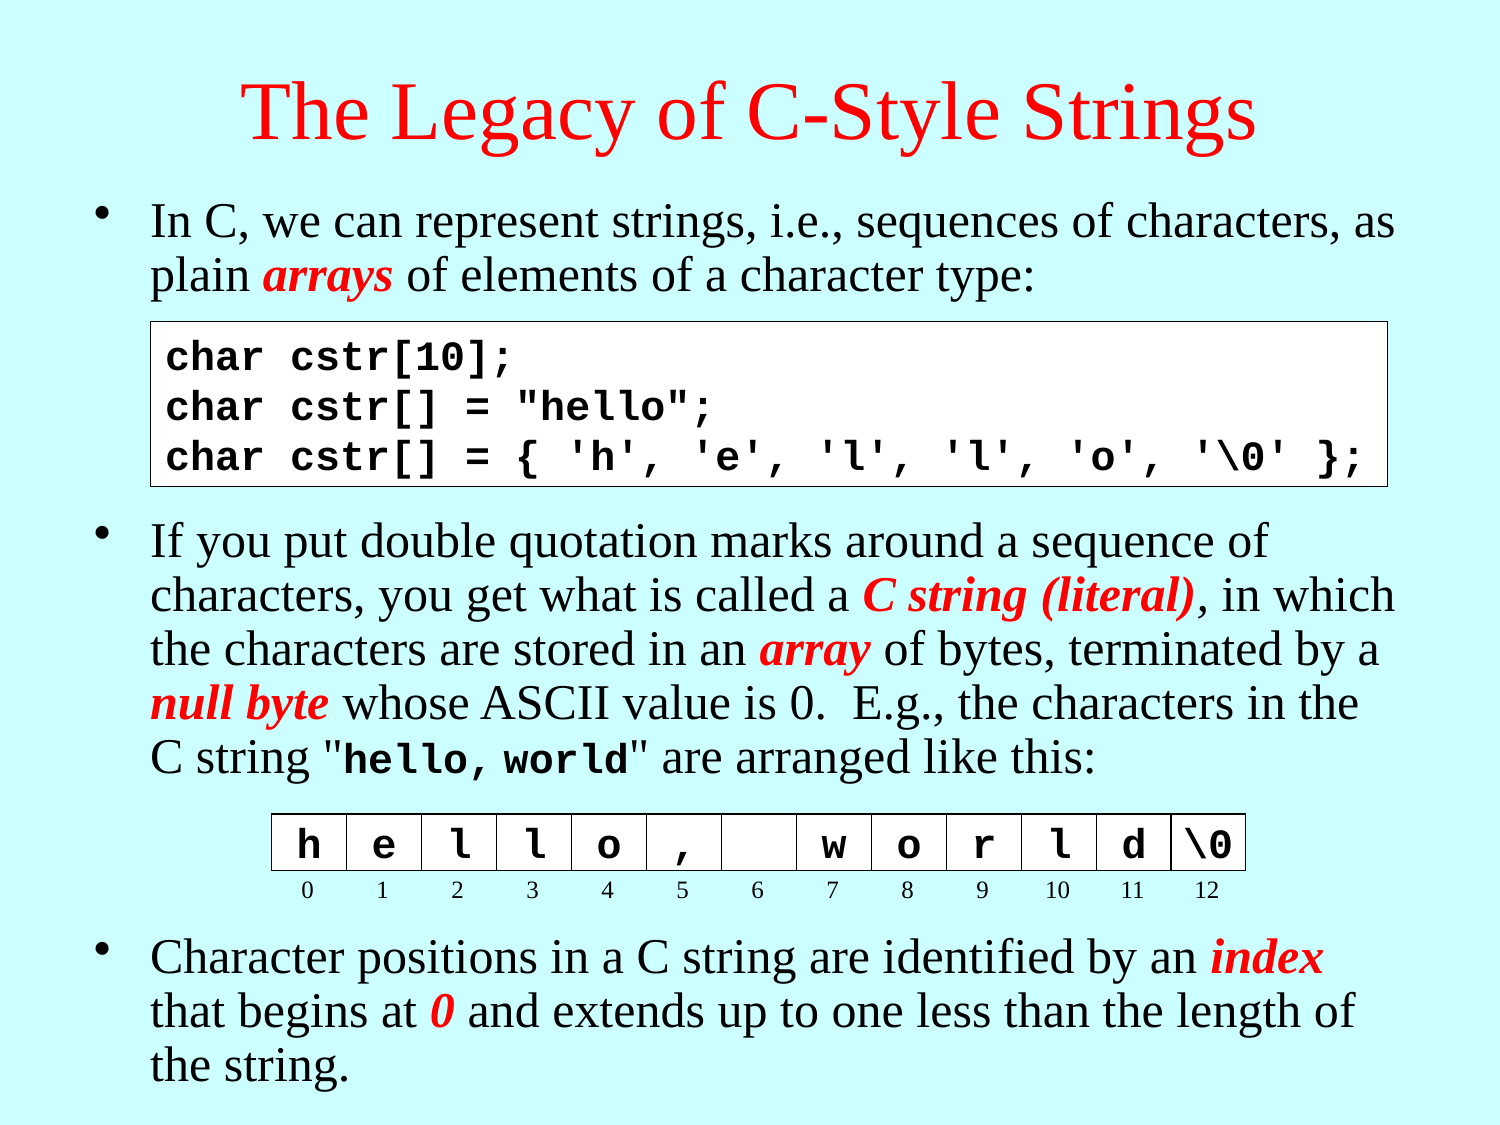

# The Legacy of C-Style Strings
In C, we can represent strings, i.e., sequences of characters, as plain arrays of elements of a character type:

If you put double quotation marks around a sequence of characters, you get what is called a C string (literal), in which the characters are stored in an array of bytes, terminated by a null byte whose ASCII value is 0.  E.g., the characters in the C string "hello, world" are arranged like this:

Character positions in a C string are identified by an index that begins at 0 and extends up to one less than the length of the string.
char cstr[10];
char cstr[] = "hello";
char cstr[] = { 'h', 'e', 'l', 'l', 'o', '\0' };
h
e
l
l
o
,

w
o
r
l
d
\0
0
1
2
3
4
5
6
7
8
9
10
11
12